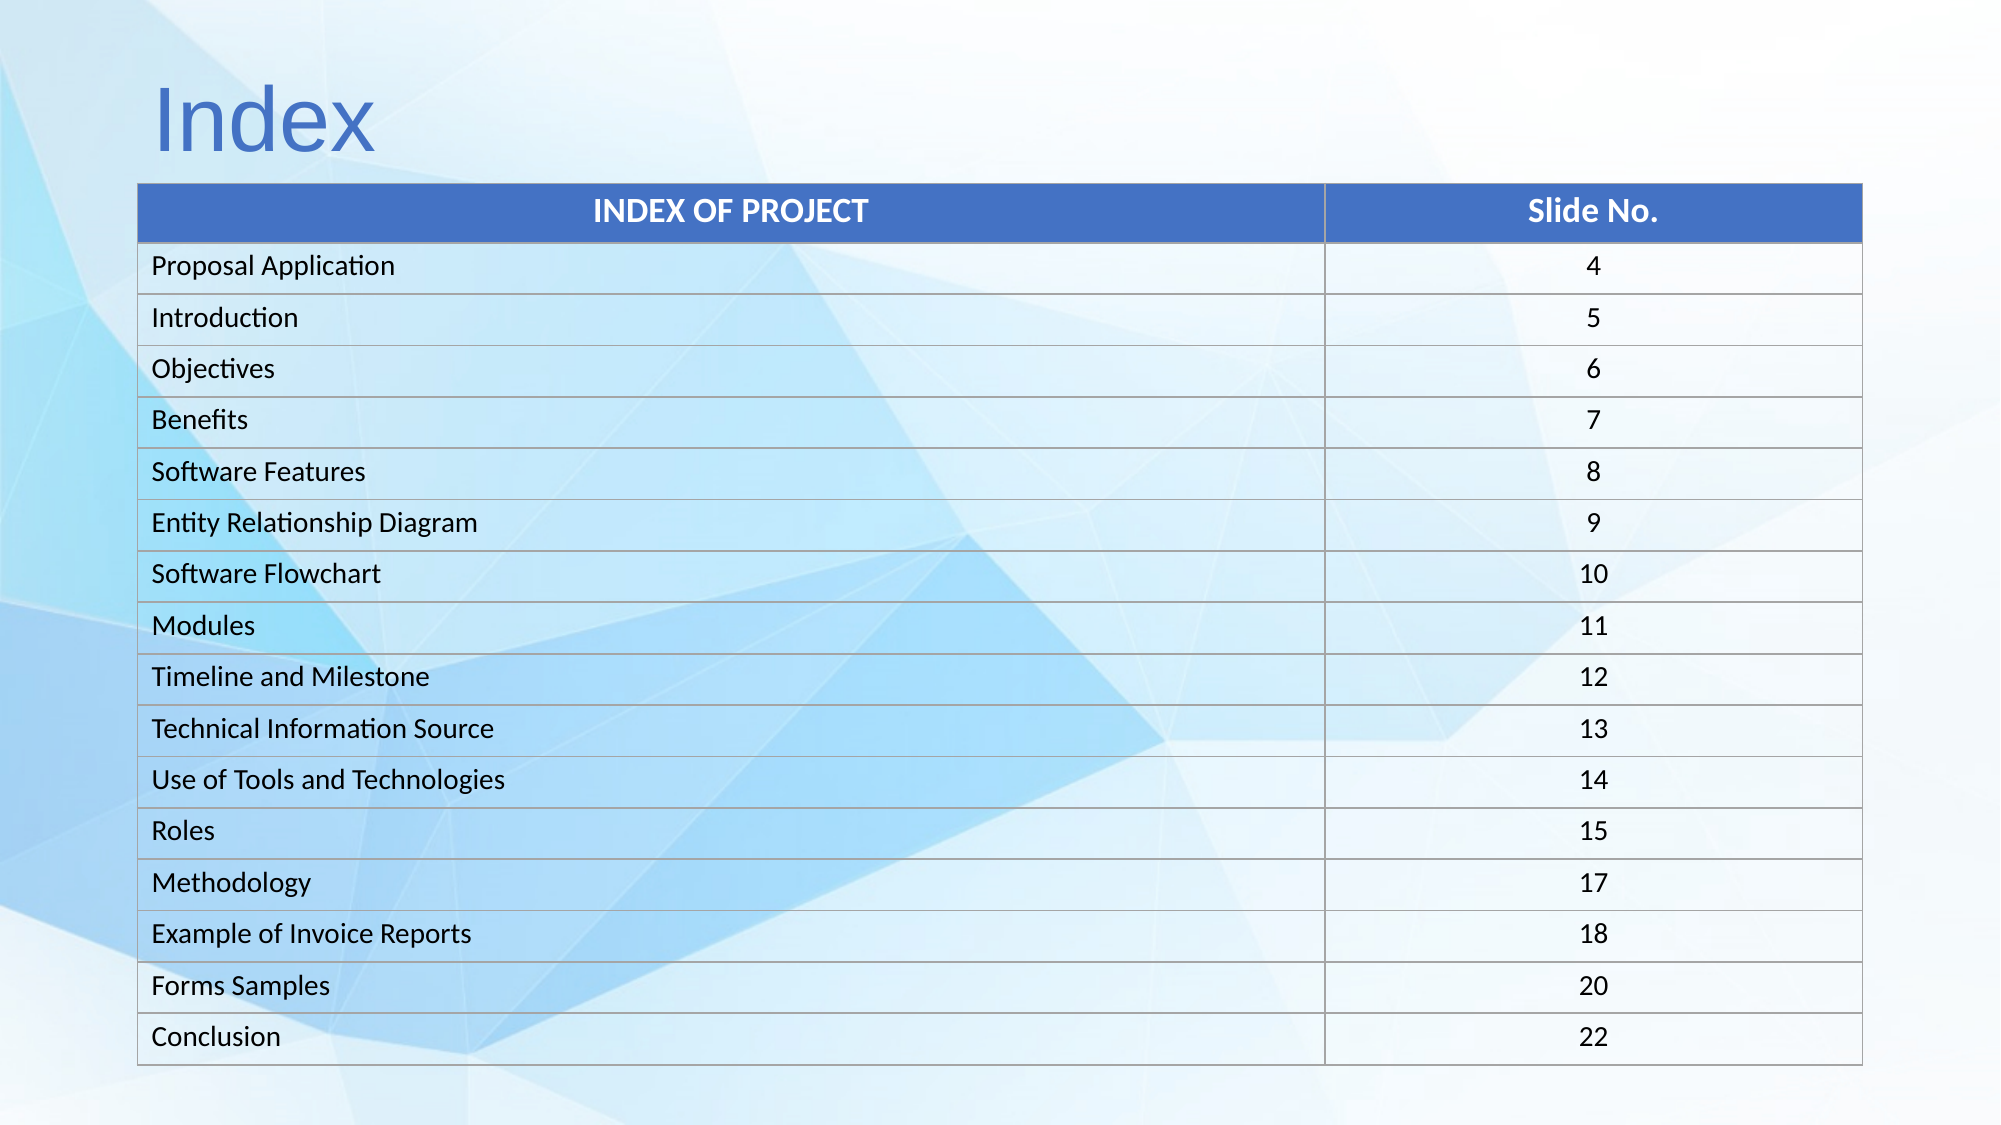

# Index
| INDEX OF PROJECT | Slide No. |
| --- | --- |
| Proposal Application | 4 |
| Introduction | 5 |
| Objectives | 6 |
| Benefits | 7 |
| Software Features | 8 |
| Entity Relationship Diagram | 9 |
| Software Flowchart | 10 |
| Modules | 11 |
| Timeline and Milestone | 12 |
| Technical Information Source | 13 |
| Use of Tools and Technologies | 14 |
| Roles | 15 |
| Methodology | 17 |
| Example of Invoice Reports | 18 |
| Forms Samples | 20 |
| Conclusion | 22 |